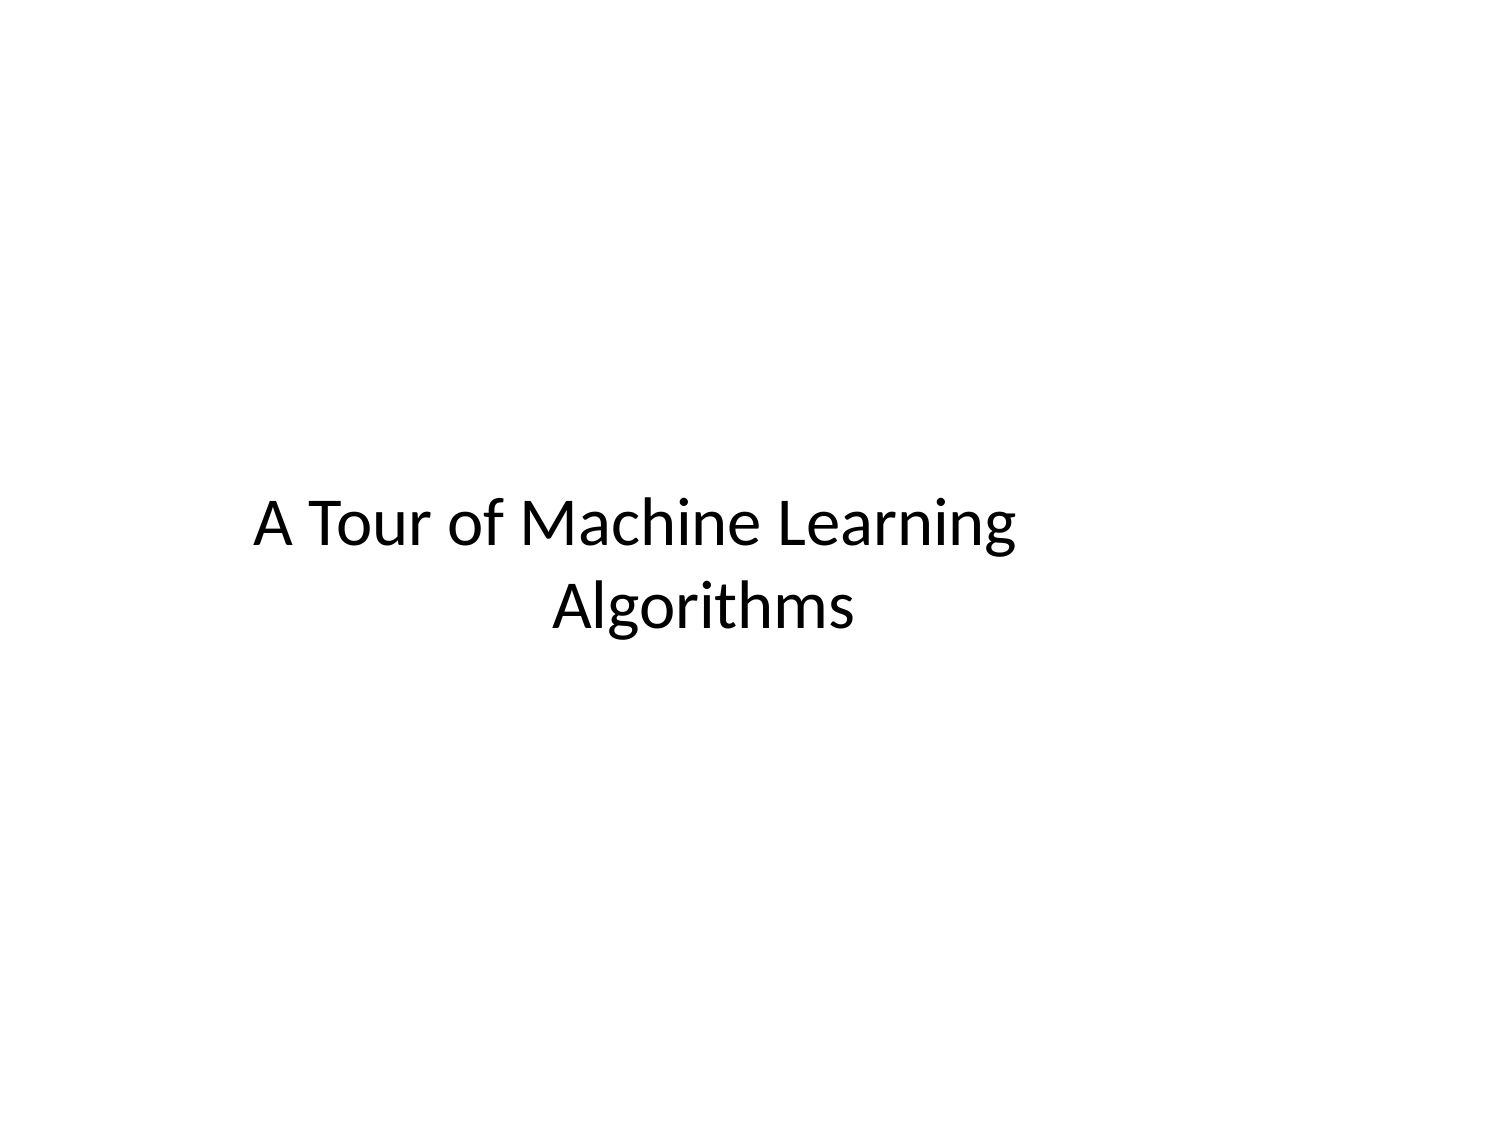

# A Tour of Machine Learning  Algorithms